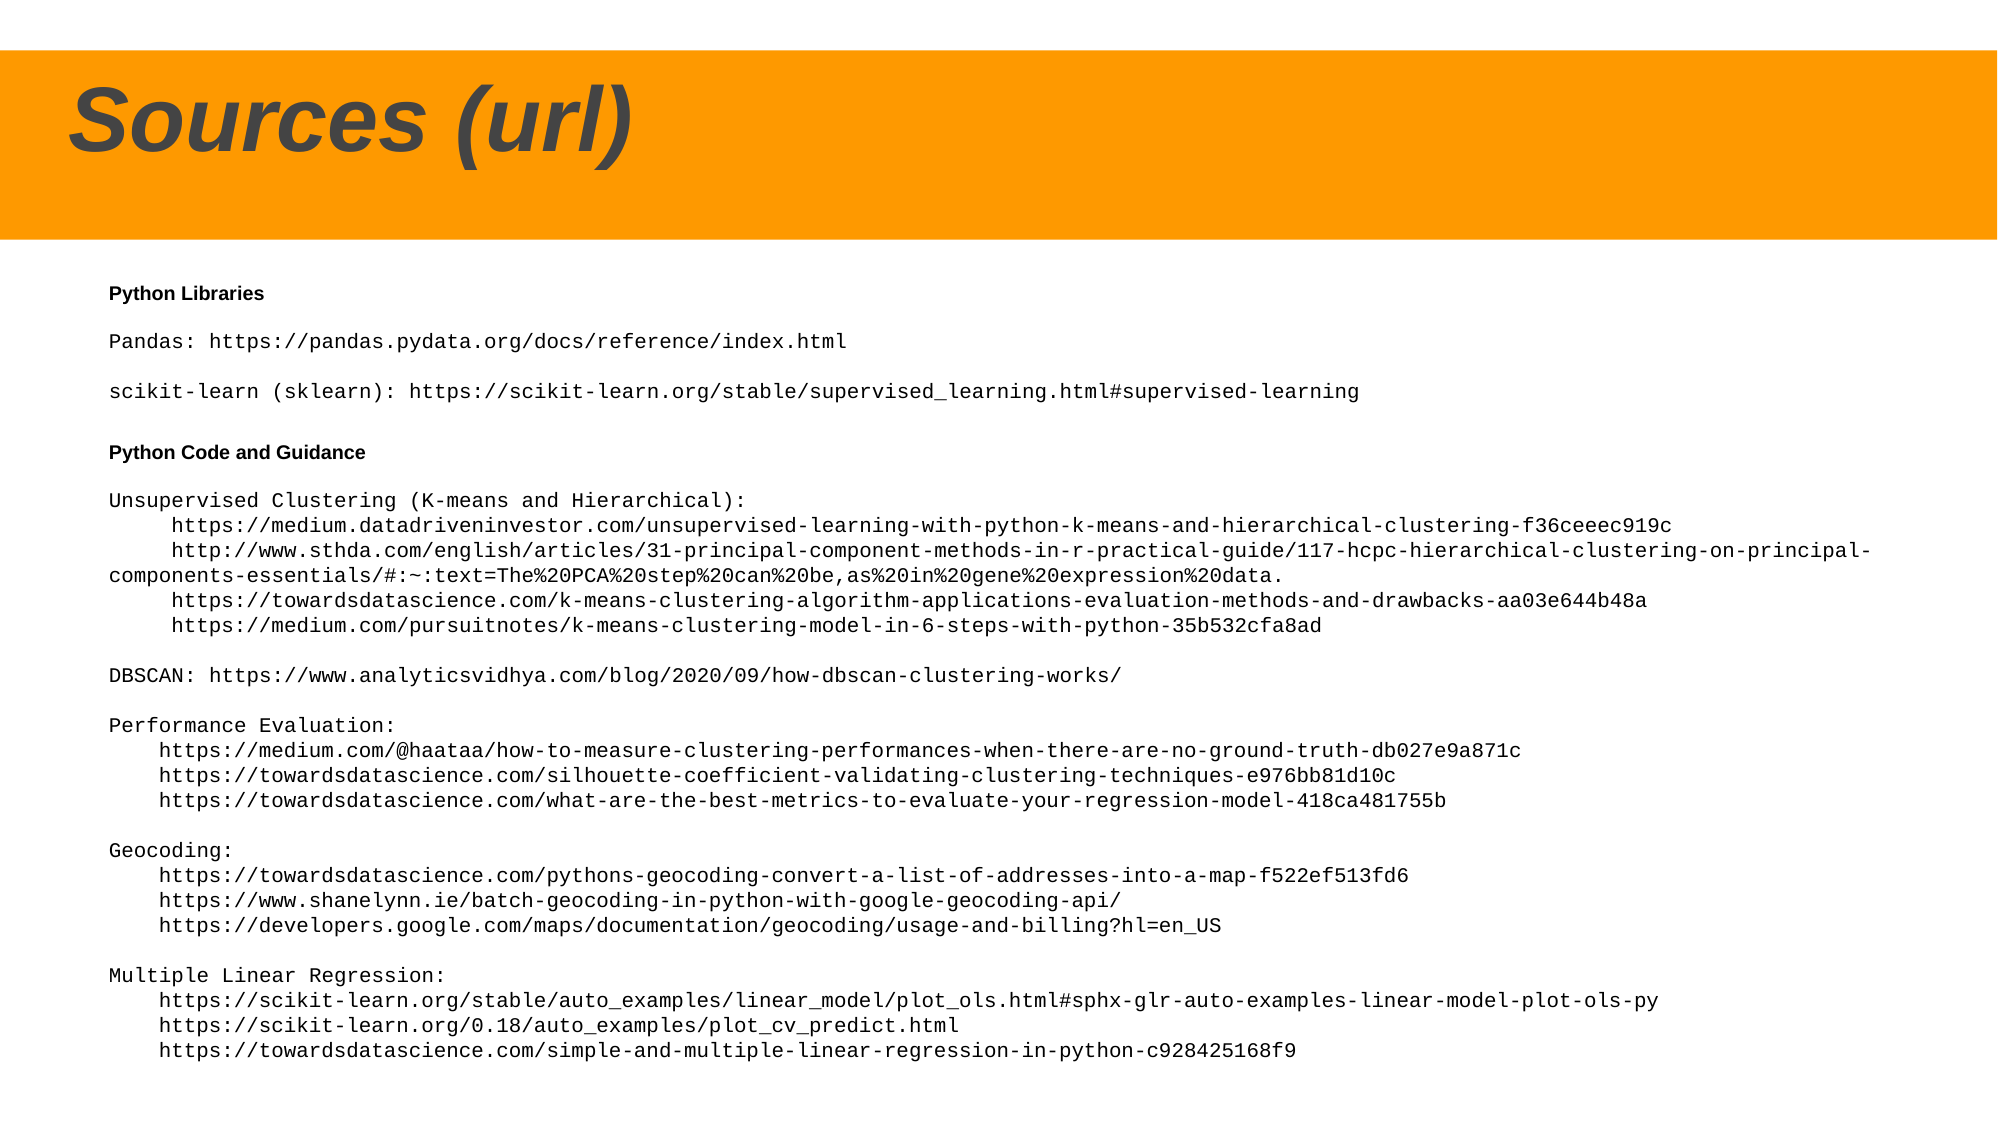

Sources (url)
Python Libraries
Pandas: https://pandas.pydata.org/docs/reference/index.html

scikit-learn (sklearn): https://scikit-learn.org/stable/supervised_learning.html#supervised-learning
Python Code and Guidance
Unsupervised Clustering (K-means and Hierarchical):
     https://medium.datadriveninvestor.com/unsupervised-learning-with-python-k-means-and-hierarchical-clustering-f36ceeec919c
     http://www.sthda.com/english/articles/31-principal-component-methods-in-r-practical-guide/117-hcpc-hierarchical-clustering-on-principal-components-essentials/#:~:text=The%20PCA%20step%20can%20be,as%20in%20gene%20expression%20data.
     https://towardsdatascience.com/k-means-clustering-algorithm-applications-evaluation-methods-and-drawbacks-aa03e644b48a
     https://medium.com/pursuitnotes/k-means-clustering-model-in-6-steps-with-python-35b532cfa8ad

DBSCAN: https://www.analyticsvidhya.com/blog/2020/09/how-dbscan-clustering-works/

Performance Evaluation:
    https://medium.com/@haataa/how-to-measure-clustering-performances-when-there-are-no-ground-truth-db027e9a871c
    https://towardsdatascience.com/silhouette-coefficient-validating-clustering-techniques-e976bb81d10c
    https://towardsdatascience.com/what-are-the-best-metrics-to-evaluate-your-regression-model-418ca481755b

Geocoding:
    https://towardsdatascience.com/pythons-geocoding-convert-a-list-of-addresses-into-a-map-f522ef513fd6
    https://www.shanelynn.ie/batch-geocoding-in-python-with-google-geocoding-api/
    https://developers.google.com/maps/documentation/geocoding/usage-and-billing?hl=en_US

Multiple Linear Regression:
    https://scikit-learn.org/stable/auto_examples/linear_model/plot_ols.html#sphx-glr-auto-examples-linear-model-plot-ols-py
    https://scikit-learn.org/0.18/auto_examples/plot_cv_predict.html
    https://towardsdatascience.com/simple-and-multiple-linear-regression-in-python-c928425168f9